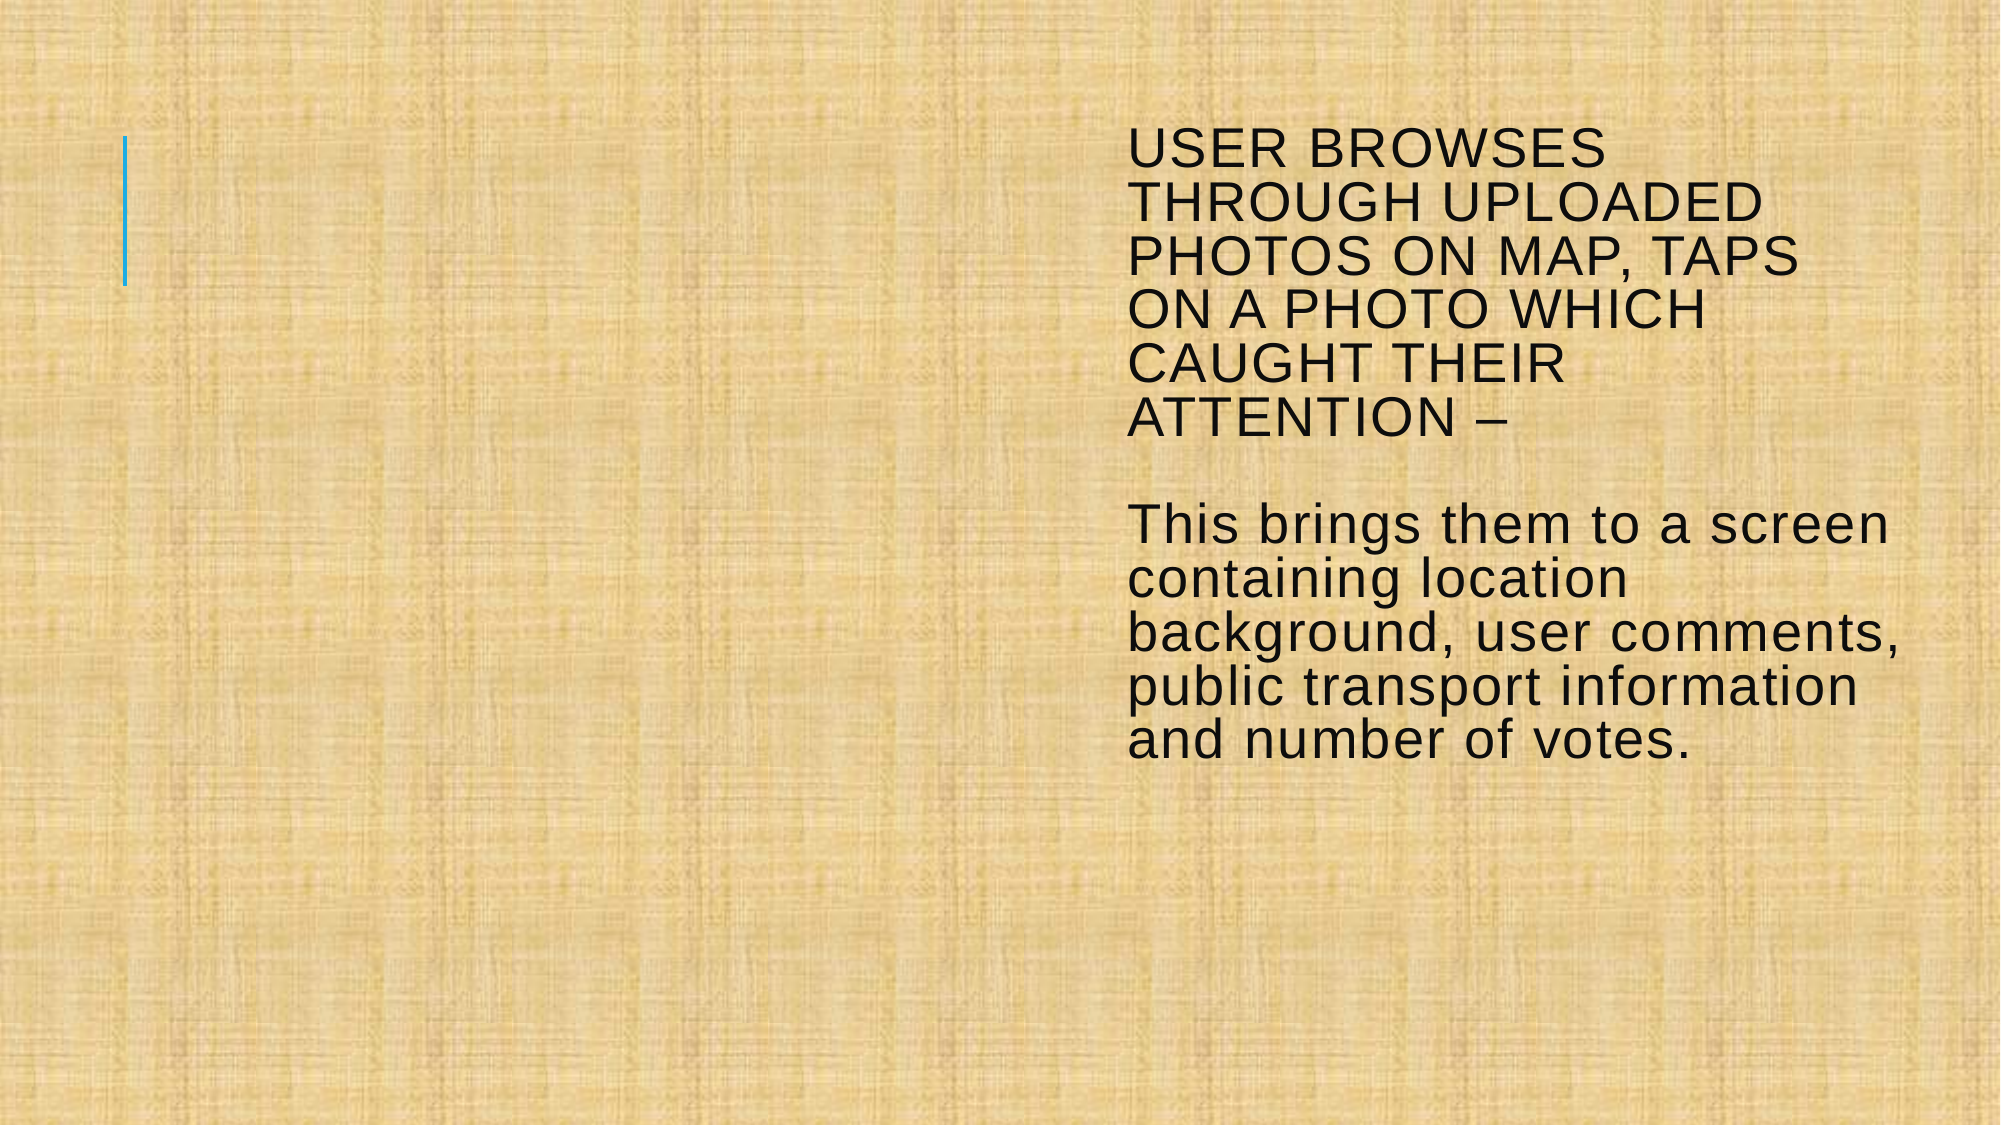

# User browses through uploaded photos on map, taps on a photo which caught their attention – This brings them to a screen containing location background, user comments, public transport information and number of votes.